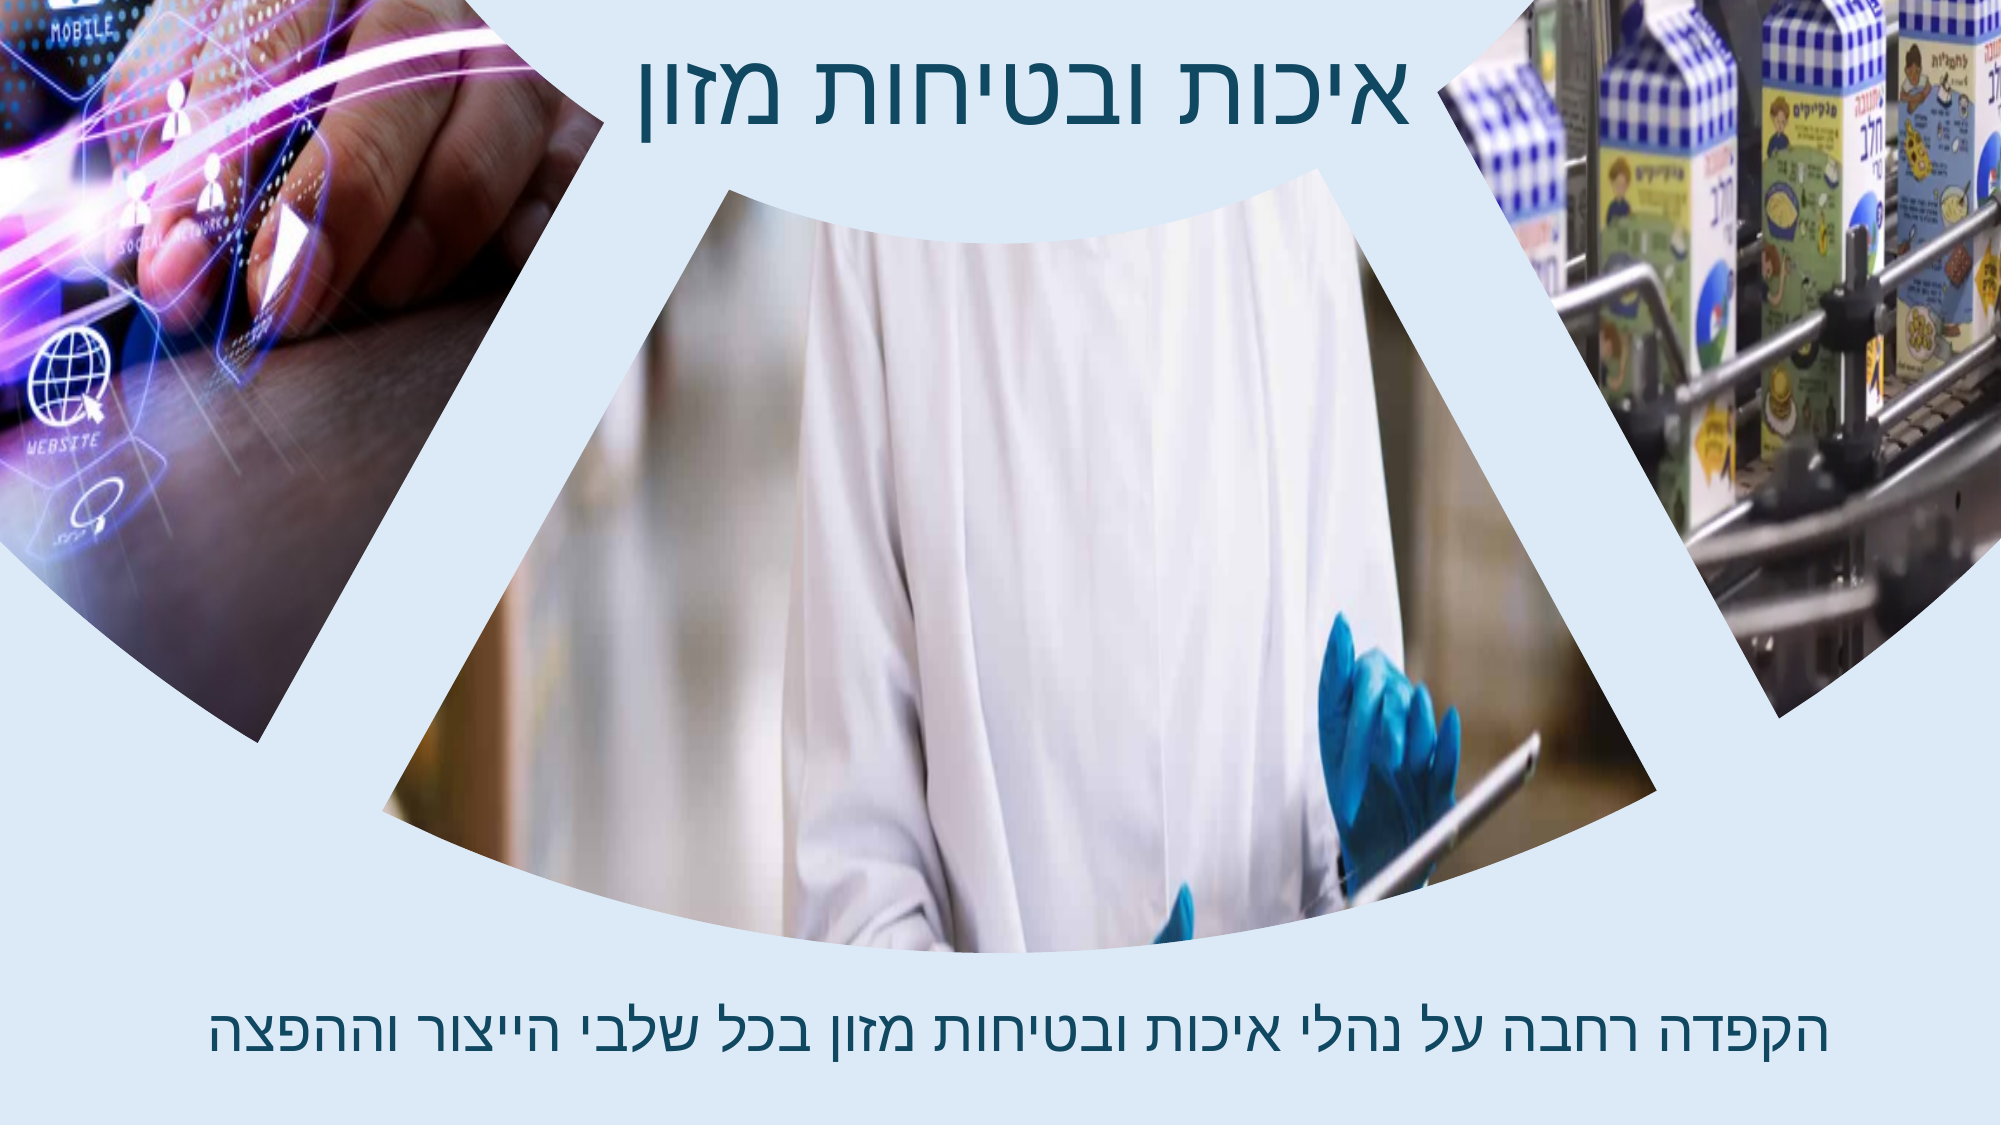

איכות ובטיחות מזון
הקפדה רחבה על נהלי איכות ובטיחות מזון בכל שלבי הייצור וההפצה